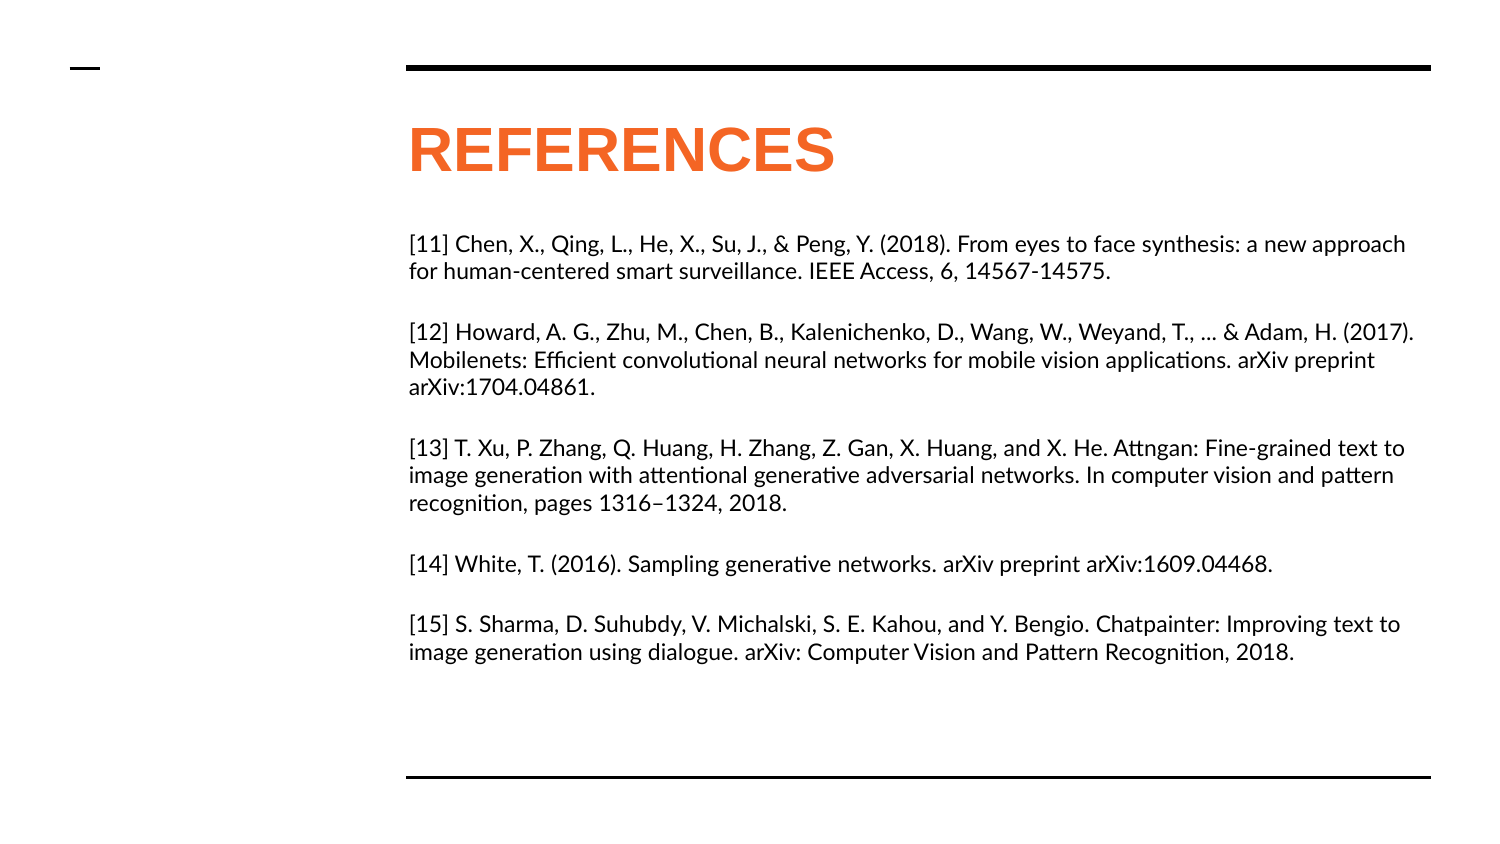

# REFERENCES
[11] Chen, X., Qing, L., He, X., Su, J., & Peng, Y. (2018). From eyes to face synthesis: a new approach for human-centered smart surveillance. IEEE Access, 6, 14567-14575.
[12] Howard, A. G., Zhu, M., Chen, B., Kalenichenko, D., Wang, W., Weyand, T., ... & Adam, H. (2017). Mobilenets: Efficient convolutional neural networks for mobile vision applications. arXiv preprint arXiv:1704.04861.
[13] T. Xu, P. Zhang, Q. Huang, H. Zhang, Z. Gan, X. Huang, and X. He. Attngan: Fine-grained text to image generation with attentional generative adversarial networks. In computer vision and pattern recognition, pages 1316–1324, 2018.
[14] White, T. (2016). Sampling generative networks. arXiv preprint arXiv:1609.04468.
[15] S. Sharma, D. Suhubdy, V. Michalski, S. E. Kahou, and Y. Bengio. Chatpainter: Improving text to image generation using dialogue. arXiv: Computer Vision and Pattern Recognition, 2018.